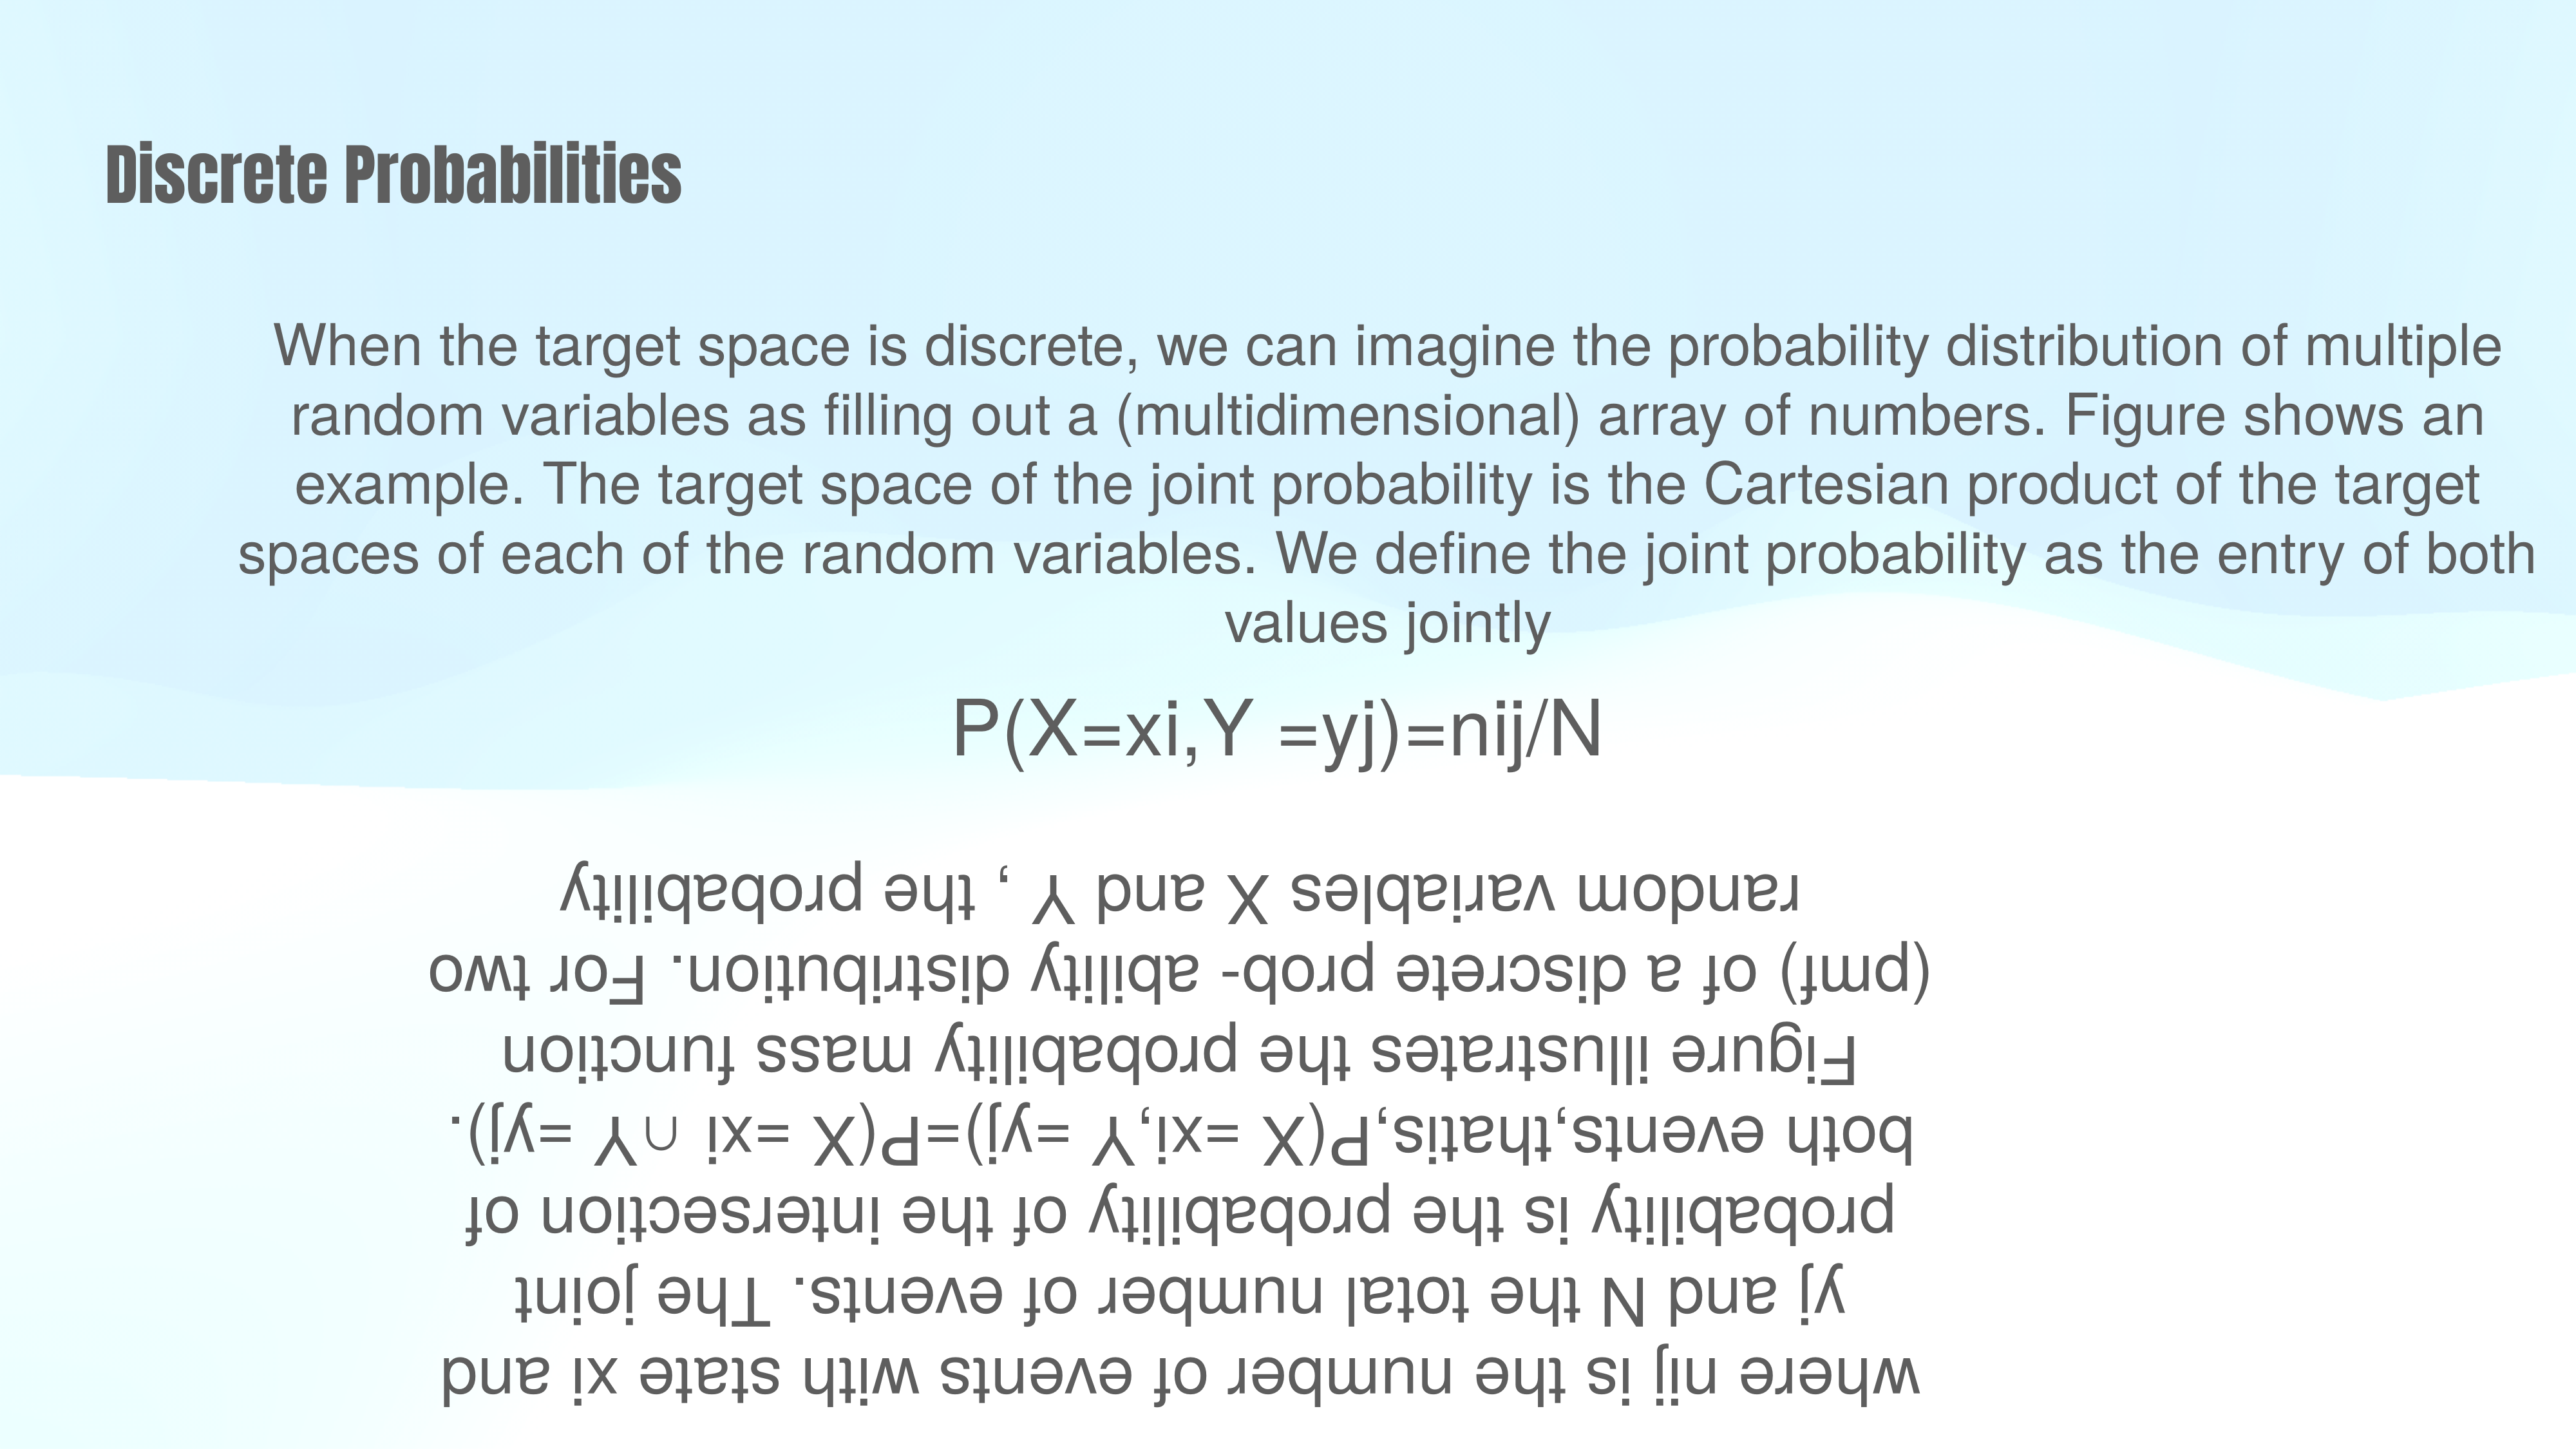

Discrete Probabilities
When the target space is discrete, we can imagine the probability distribution of multiple random variables as filling out a (multidimensional) array of numbers. Figure shows an example. The target space of the joint probability is the Cartesian product of the target spaces of each of the random variables. We define the joint probability as the entry of both values jointly
P(X=xi,Y =yj)=nij/N

where nij is the number of events with state xi and yj and N the total number of events. The joint probability is the probability of the intersection of both events,thatis,P(X =xi,Y =yj)=P(X =xi ∩Y =yj). Figure illustrates the probability mass function (pmf) of a discrete prob- ability distribution. For two random variables X and Y , the probability